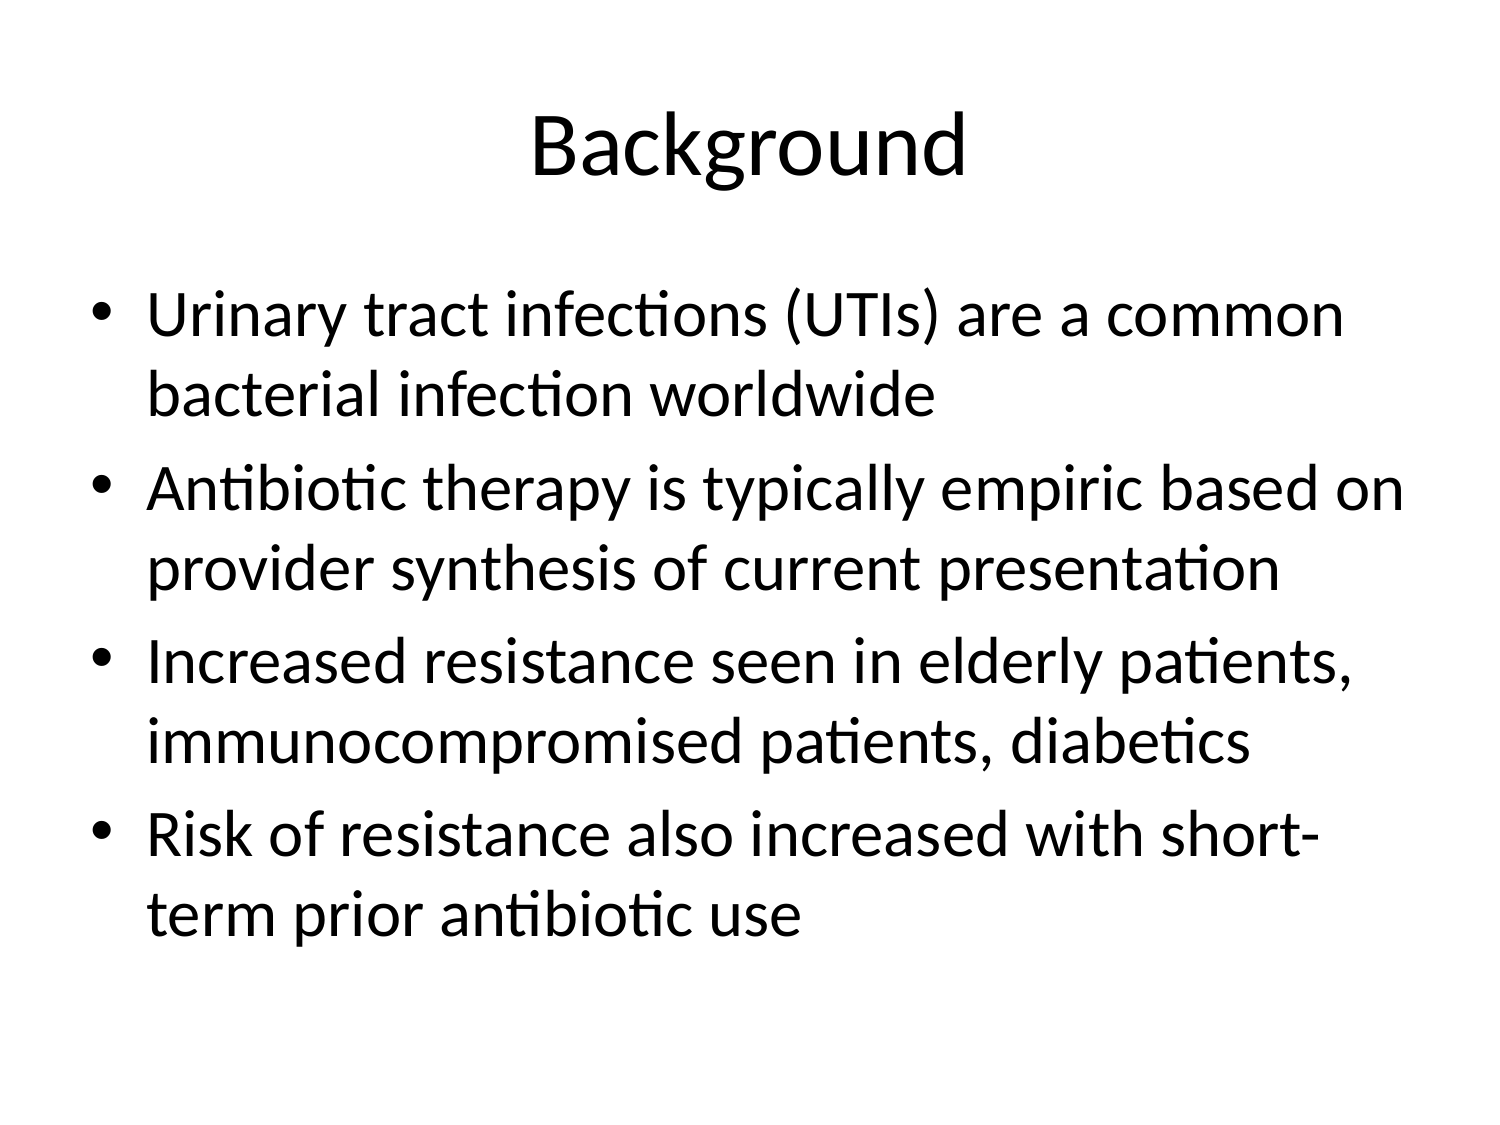

# Background
Urinary tract infections (UTIs) are a common bacterial infection worldwide
Antibiotic therapy is typically empiric based on provider synthesis of current presentation
Increased resistance seen in elderly patients, immunocompromised patients, diabetics
Risk of resistance also increased with short-term prior antibiotic use